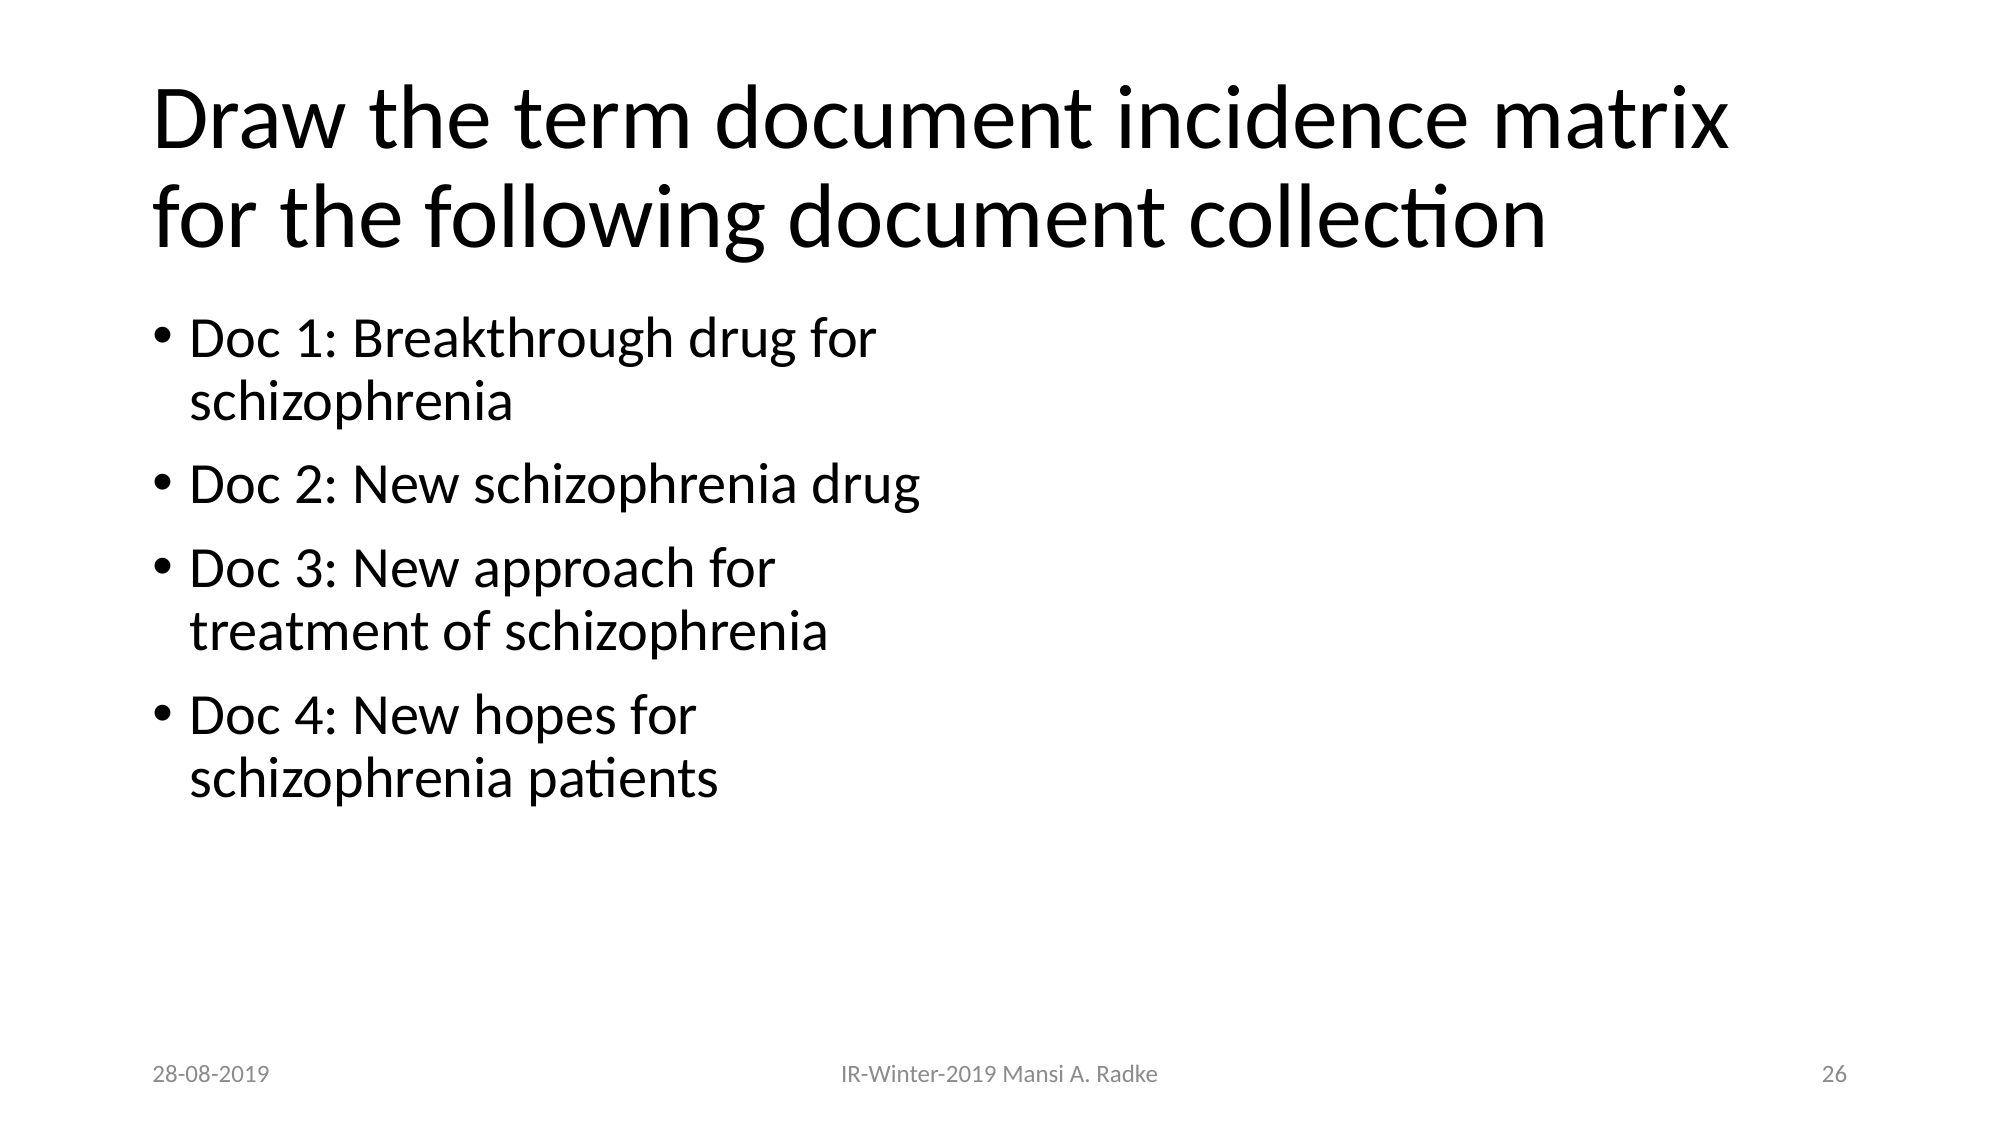

# Draw the term document incidence matrix  for the following document collection
Doc 1: Breakthrough drug for schizophrenia
Doc 2: New schizophrenia drug
Doc 3: New approach for treatment of schizophrenia
Doc 4: New hopes for schizophrenia patients

28-08-2019
IR-Winter-2019 Mansi A. Radke
26